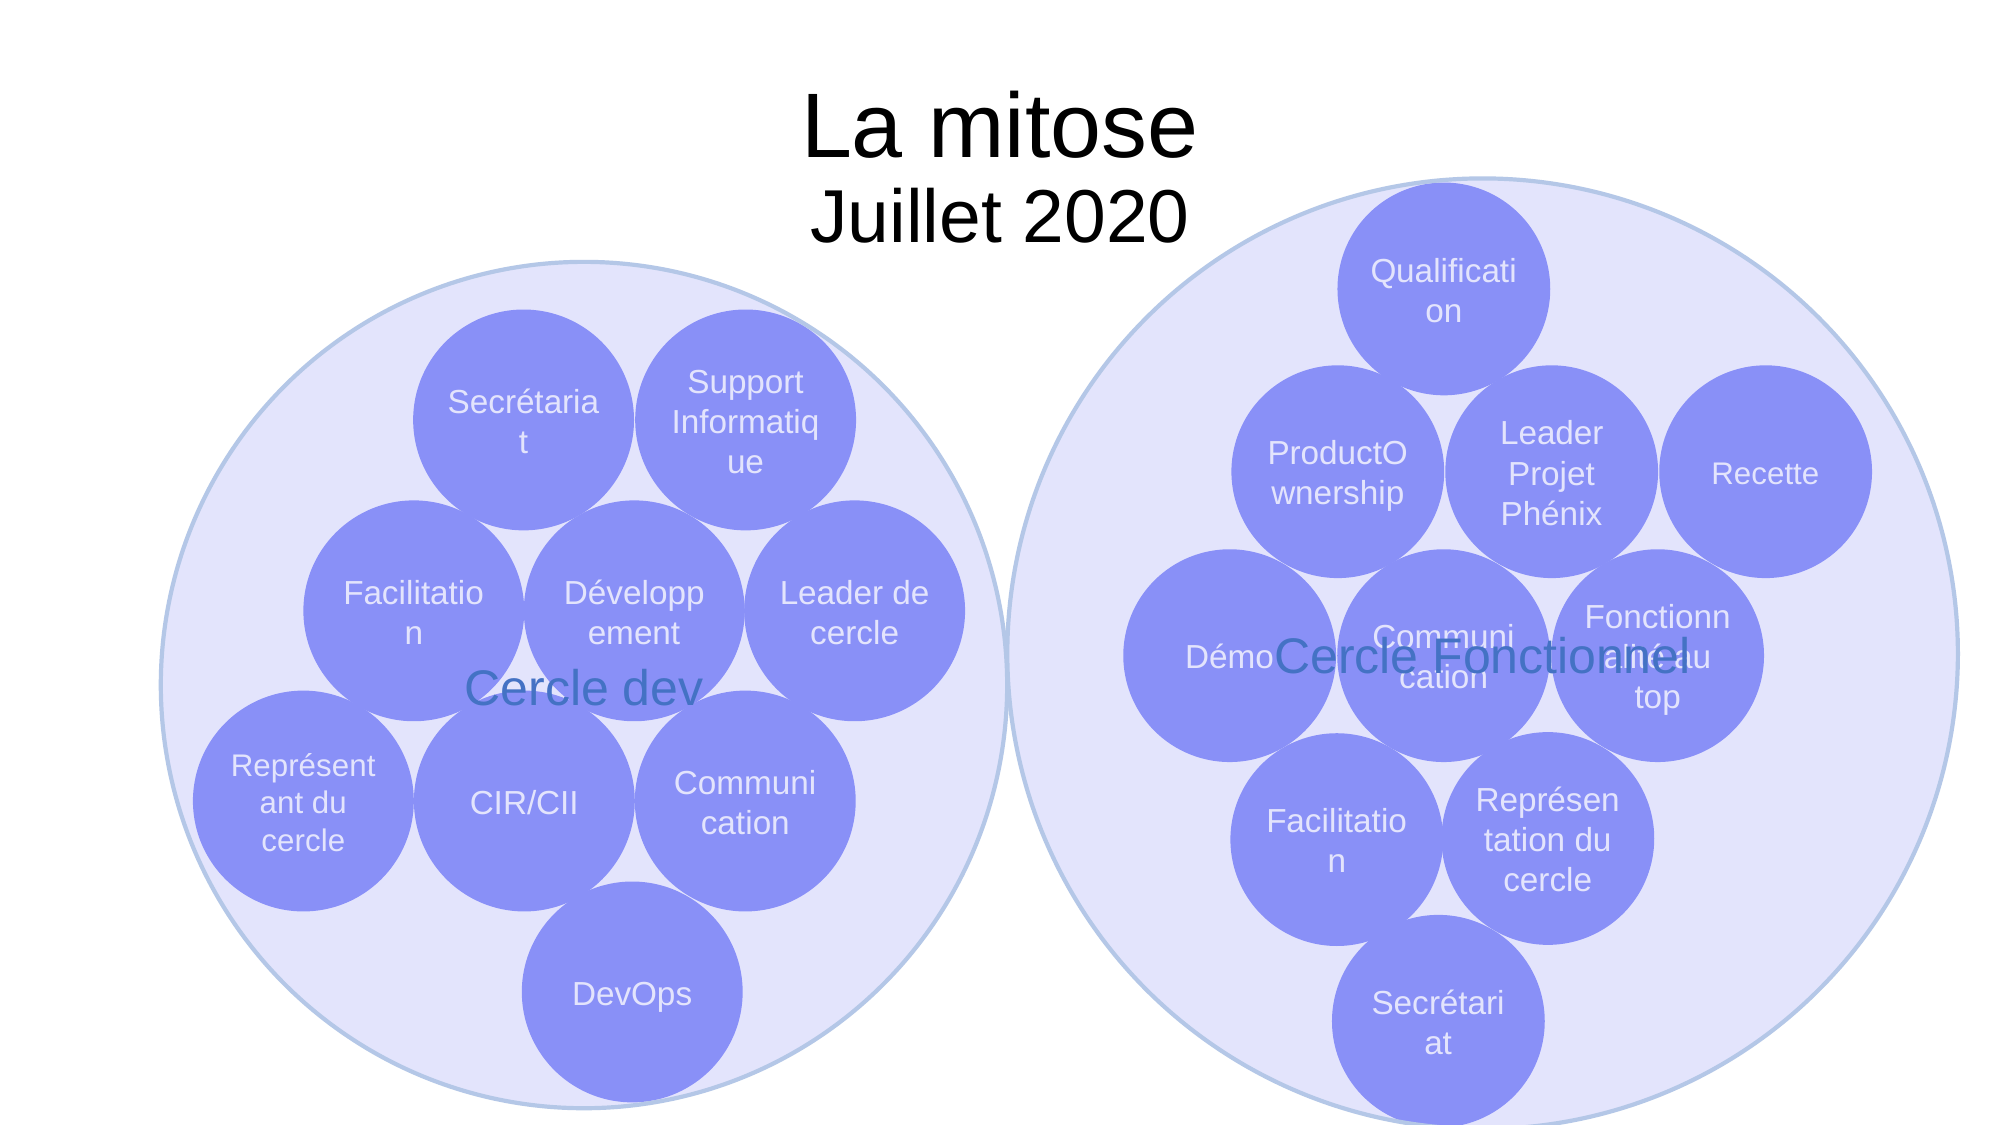

La mitose
Juillet 2020
Cercle Fonctionnel
Qualification
Cercle dev
Secrétariat
Support Informatique
ProductOwnership
Leader Projet Phénix
Recette
Facilitation
Développement
Leader de cercle
Démo
Communication
Fonctionnalité au top
Représentant du cercle
CIR/CII
Communication
Représentation du cercle
Facilitation
DevOps
Secrétariat